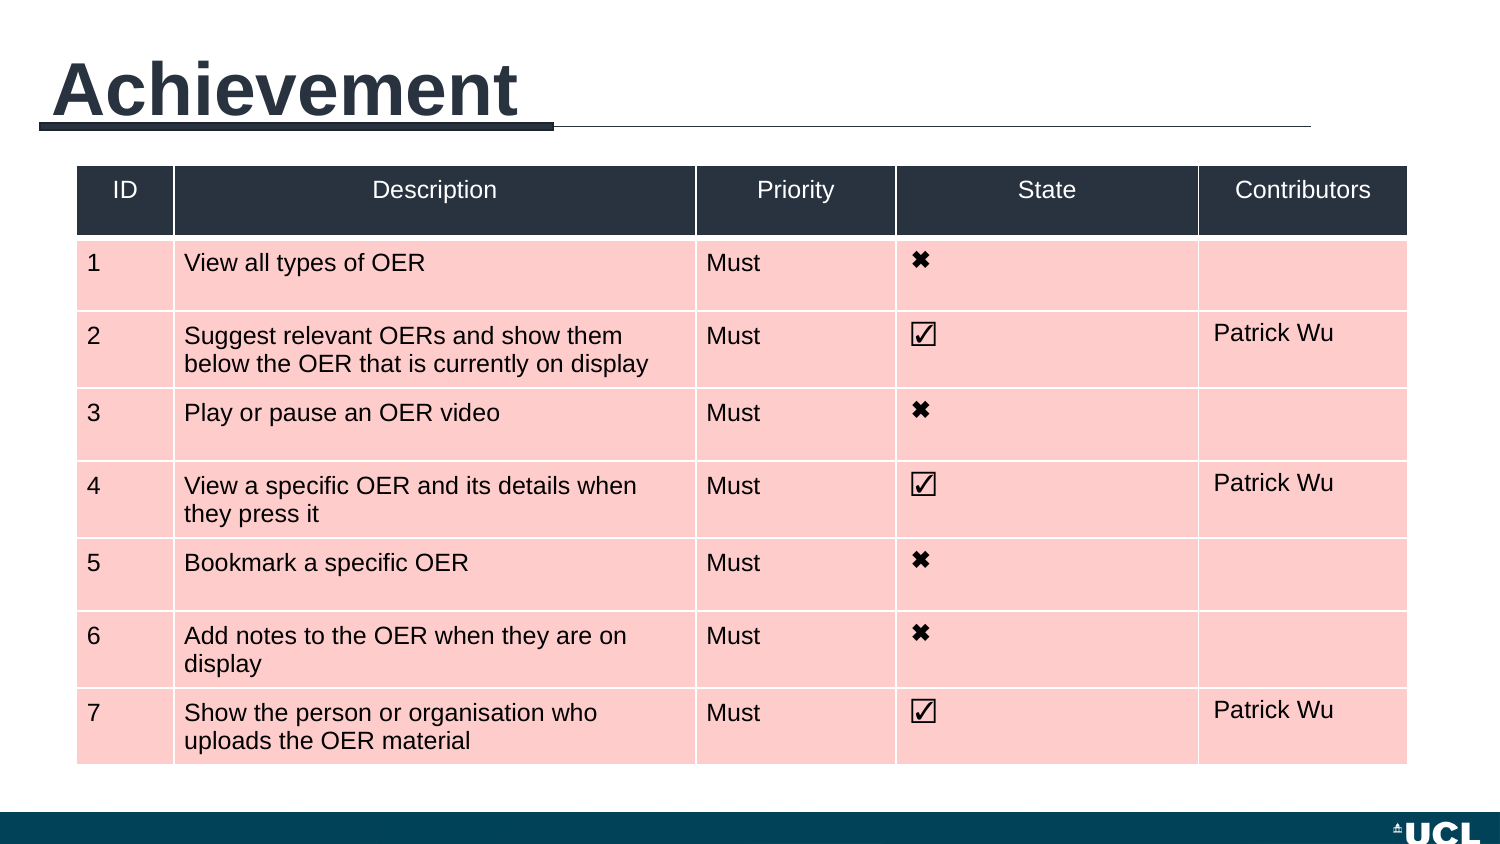

Achievement

| ID | Description | Priority | State | Contributors |
| --- | --- | --- | --- | --- |
| 1 | View all types of OER | Must | ✖️ |  |
| 2 | Suggest relevant OERs and show them below the OER that is currently on display | Must | ☑️ | Patrick Wu |
| 3 | Play or pause an OER video | Must | ✖️ |  |
| 4 | View a specific OER and its details when they press it | Must | ☑️ | Patrick Wu |
| 5 | Bookmark a specific OER | Must | ✖️ |  |
| 6 | Add notes to the OER when they are on display | Must | ✖️ |  |
| 7 | Show the person or organisation who uploads the OER material | Must | ☑️ | Patrick Wu |